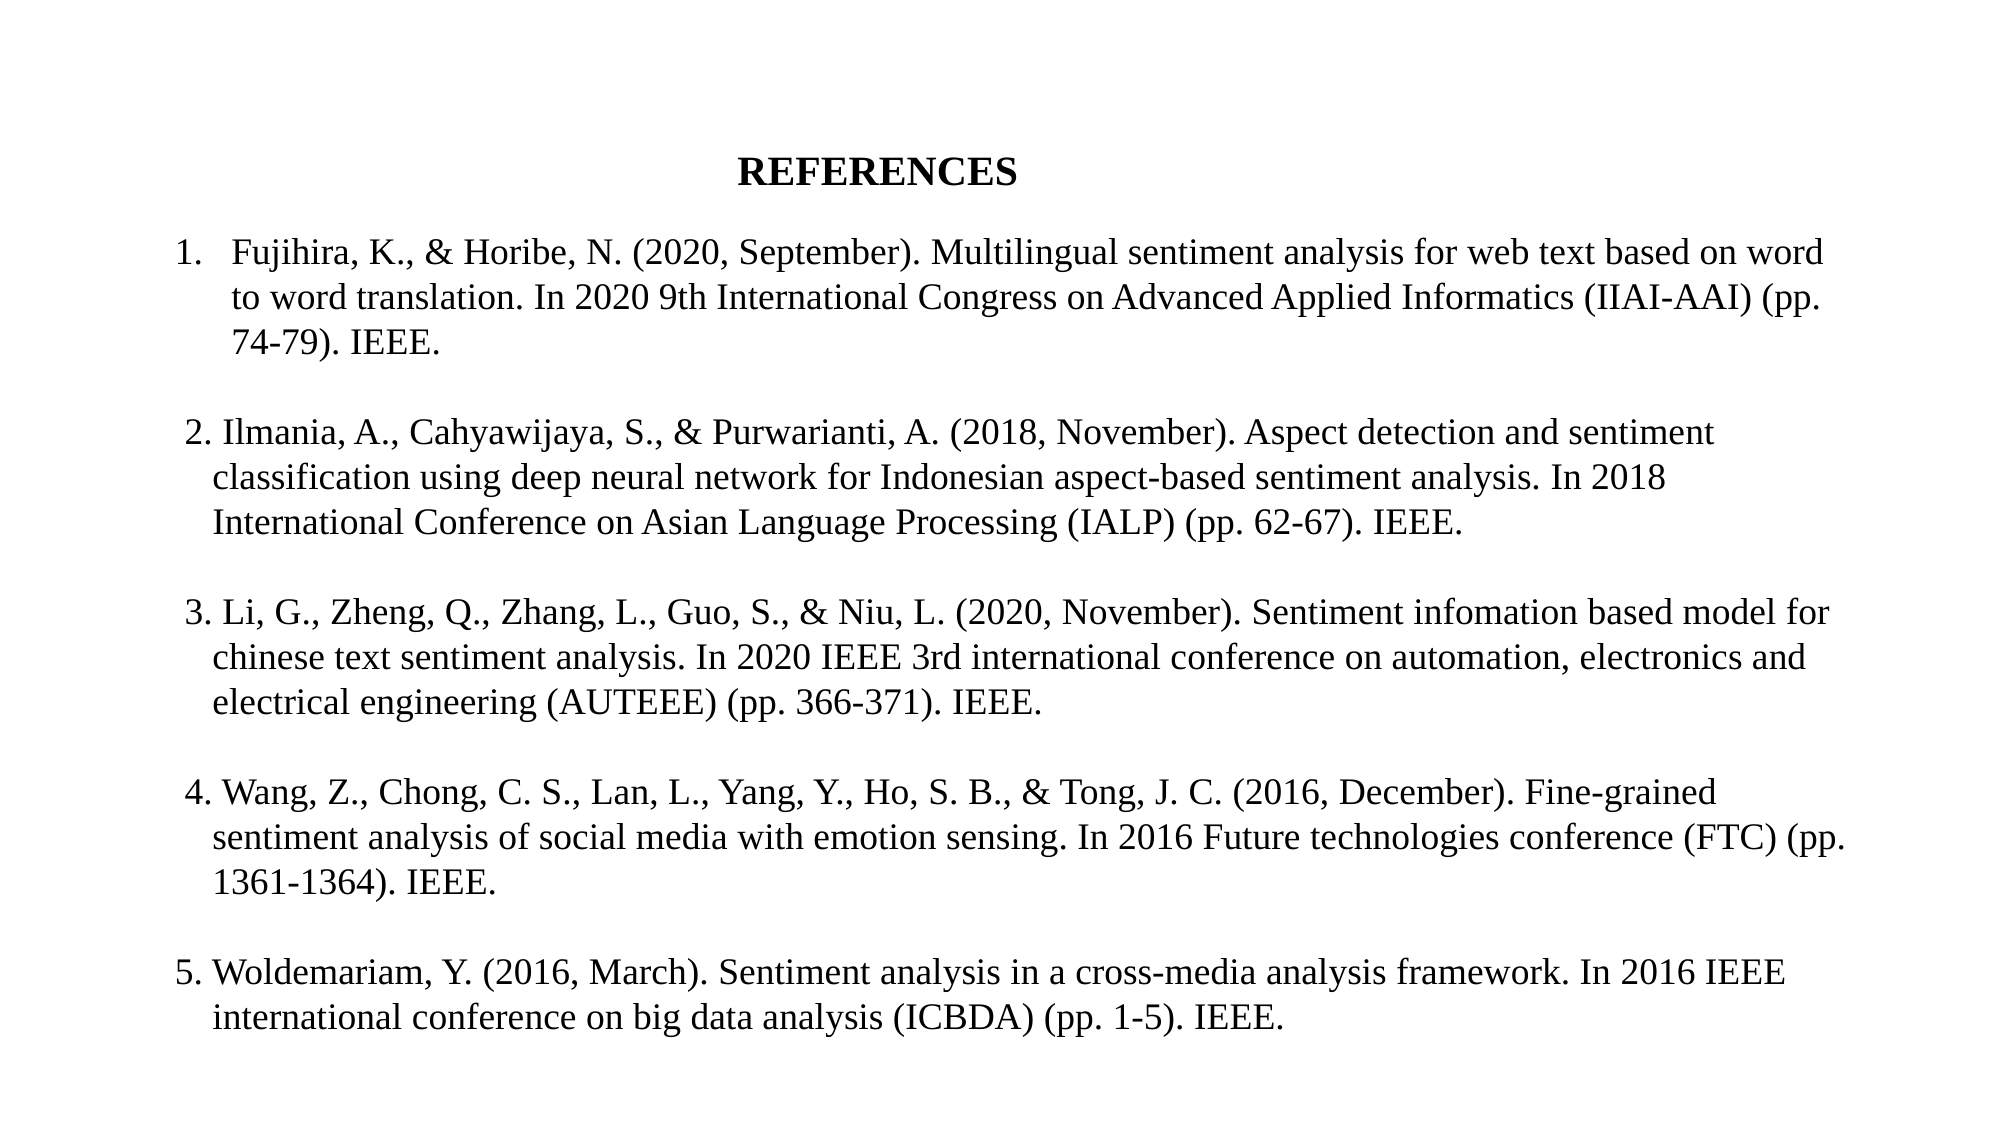

# REFERENCES
Fujihira, K., & Horibe, N. (2020, September). Multilingual sentiment analysis for web text based on word to word translation. In 2020 9th International Congress on Advanced Applied Informatics (IIAI-AAI) (pp. 74-79). IEEE.

 2. Ilmania, A., Cahyawijaya, S., & Purwarianti, A. (2018, November). Aspect detection and sentiment classification using deep neural network for Indonesian aspect-based sentiment analysis. In 2018 International Conference on Asian Language Processing (IALP) (pp. 62-67). IEEE.

 3. Li, G., Zheng, Q., Zhang, L., Guo, S., & Niu, L. (2020, November). Sentiment infomation based model for chinese text sentiment analysis. In 2020 IEEE 3rd international conference on automation, electronics and electrical engineering (AUTEEE) (pp. 366-371). IEEE.

 4. Wang, Z., Chong, C. S., Lan, L., Yang, Y., Ho, S. B., & Tong, J. C. (2016, December). Fine-grained sentiment analysis of social media with emotion sensing. In 2016 Future technologies conference (FTC) (pp. 1361-1364). IEEE.

5. Woldemariam, Y. (2016, March). Sentiment analysis in a cross-media analysis framework. In 2016 IEEE international conference on big data analysis (ICBDA) (pp. 1-5). IEEE.